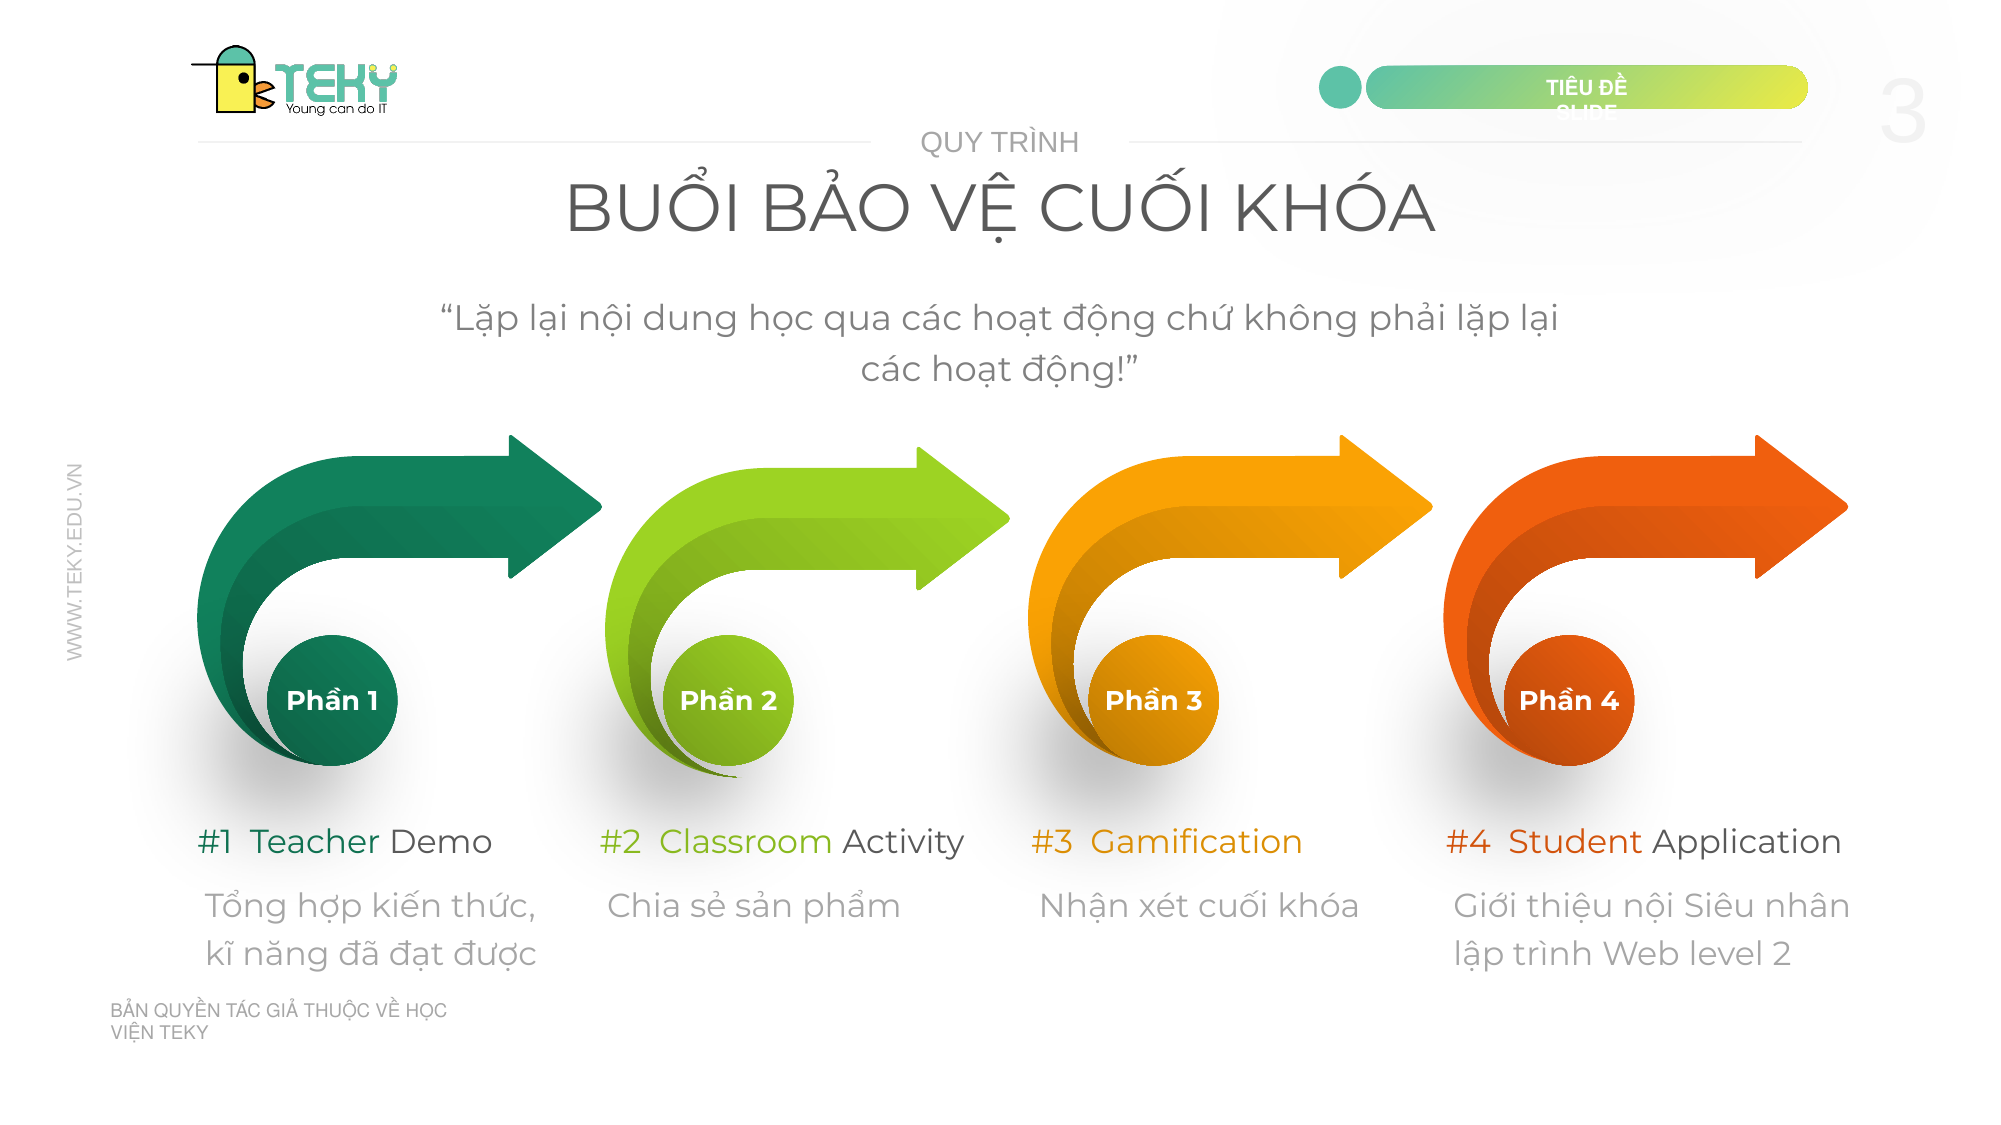

3

QUY TRÌNH
BUỔI BẢO VỆ CUỐI KHÓA

“Lặp lại nội dung học qua các hoạt động chứ không phải lặp lại các hoạt động!”

Phần 1

Phần 2

Phần 3

Phần 4
#2  Classroom Activity
Chia sẻ sản phẩm
#4  Student Application
Giới thiệu nội Siêu nhân lập trình Web level 2
#1  Teacher Demo
Tổng hợp kiến thức, kĩ năng đã đạt được
#3  Gamification
Nhận xét cuối khóa